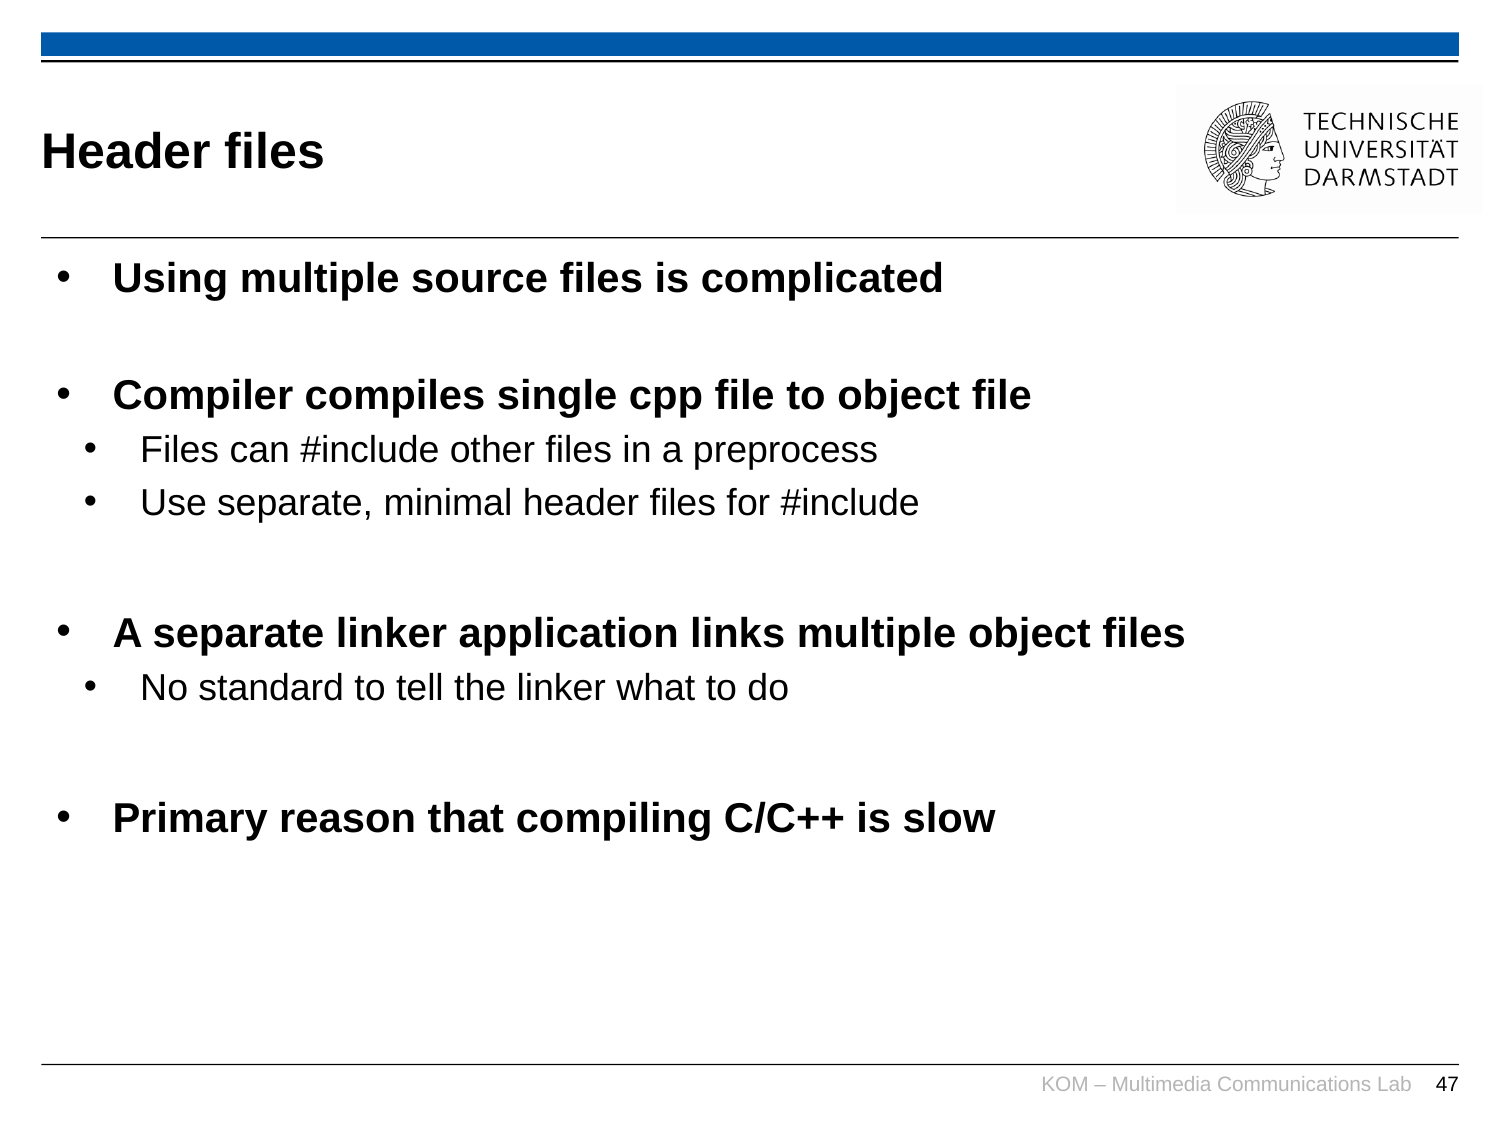

# Header files
Using multiple source files is complicated

Compiler compiles single cpp file to object file
Files can #include other files in a preprocess
Use separate, minimal header files for #include

A separate linker application links multiple object files
No standard to tell the linker what to do

Primary reason that compiling C/C++ is slow